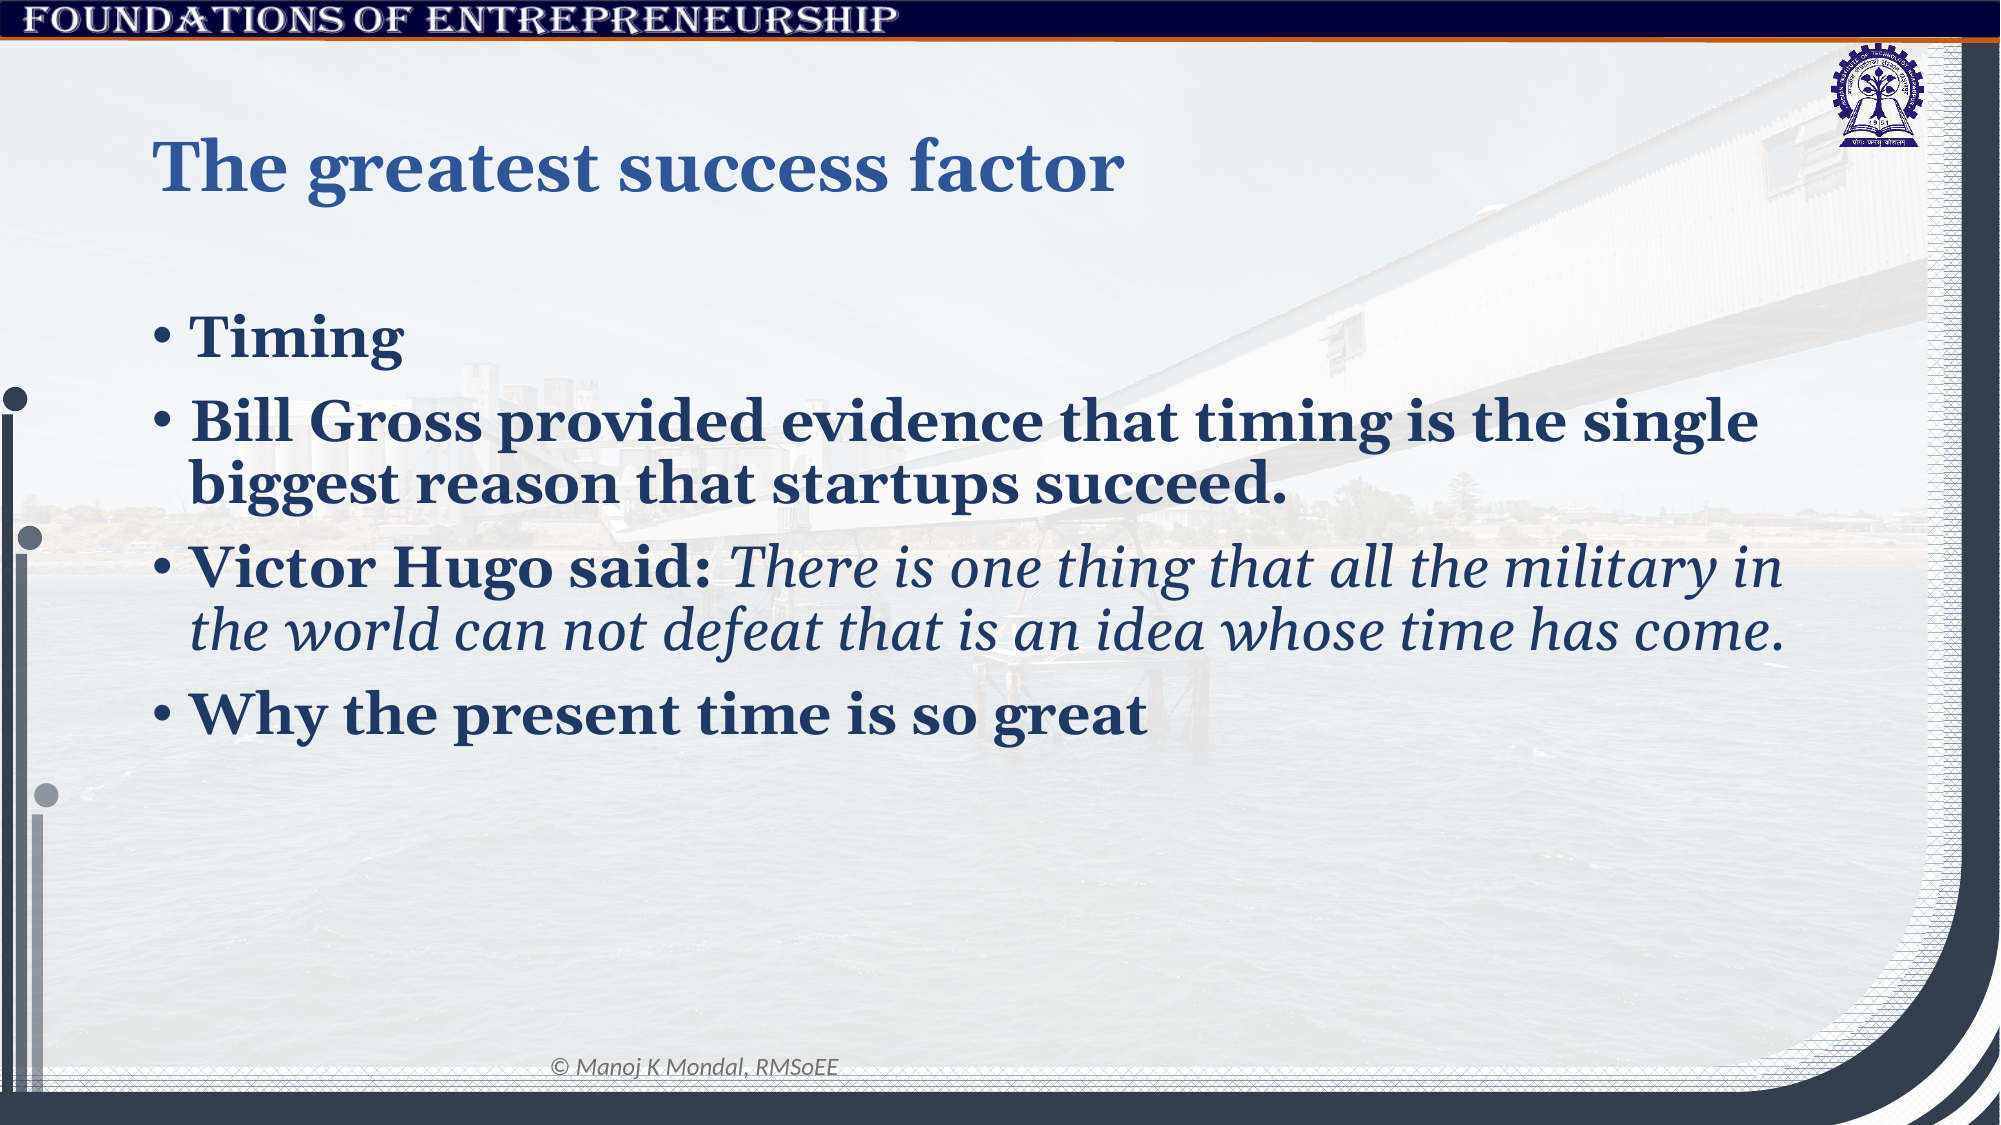

# The greatest success factor
Timing
Bill Gross provided evidence that timing is the single biggest reason that startups succeed.
Victor Hugo said: There is one thing that all the military in the world can not defeat that is an idea whose time has come.
Why the present time is so great